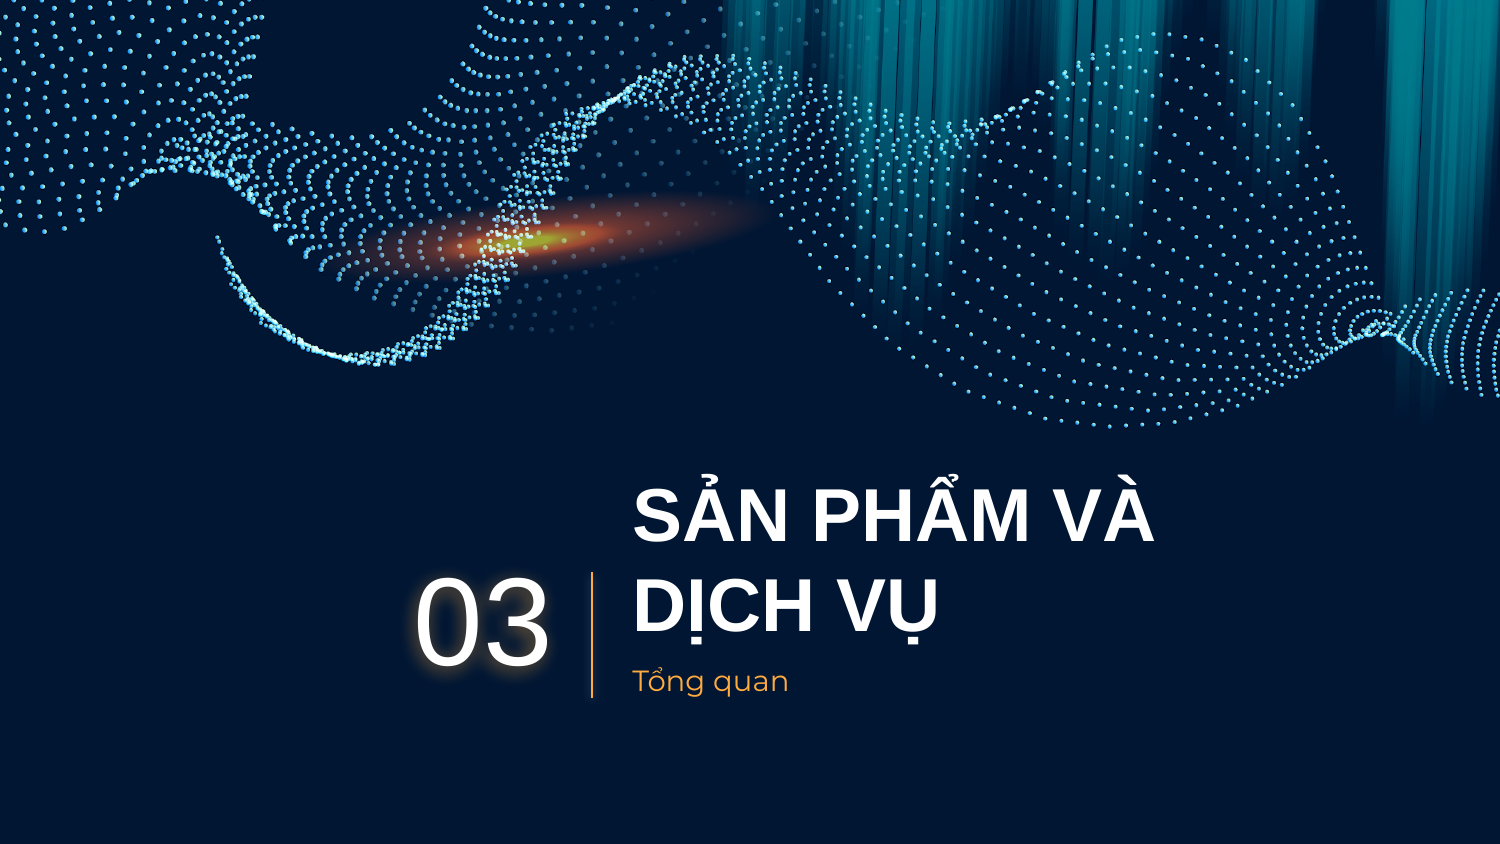

03
# SẢN PHẨM VÀ DỊCH VỤ
Tổng quan